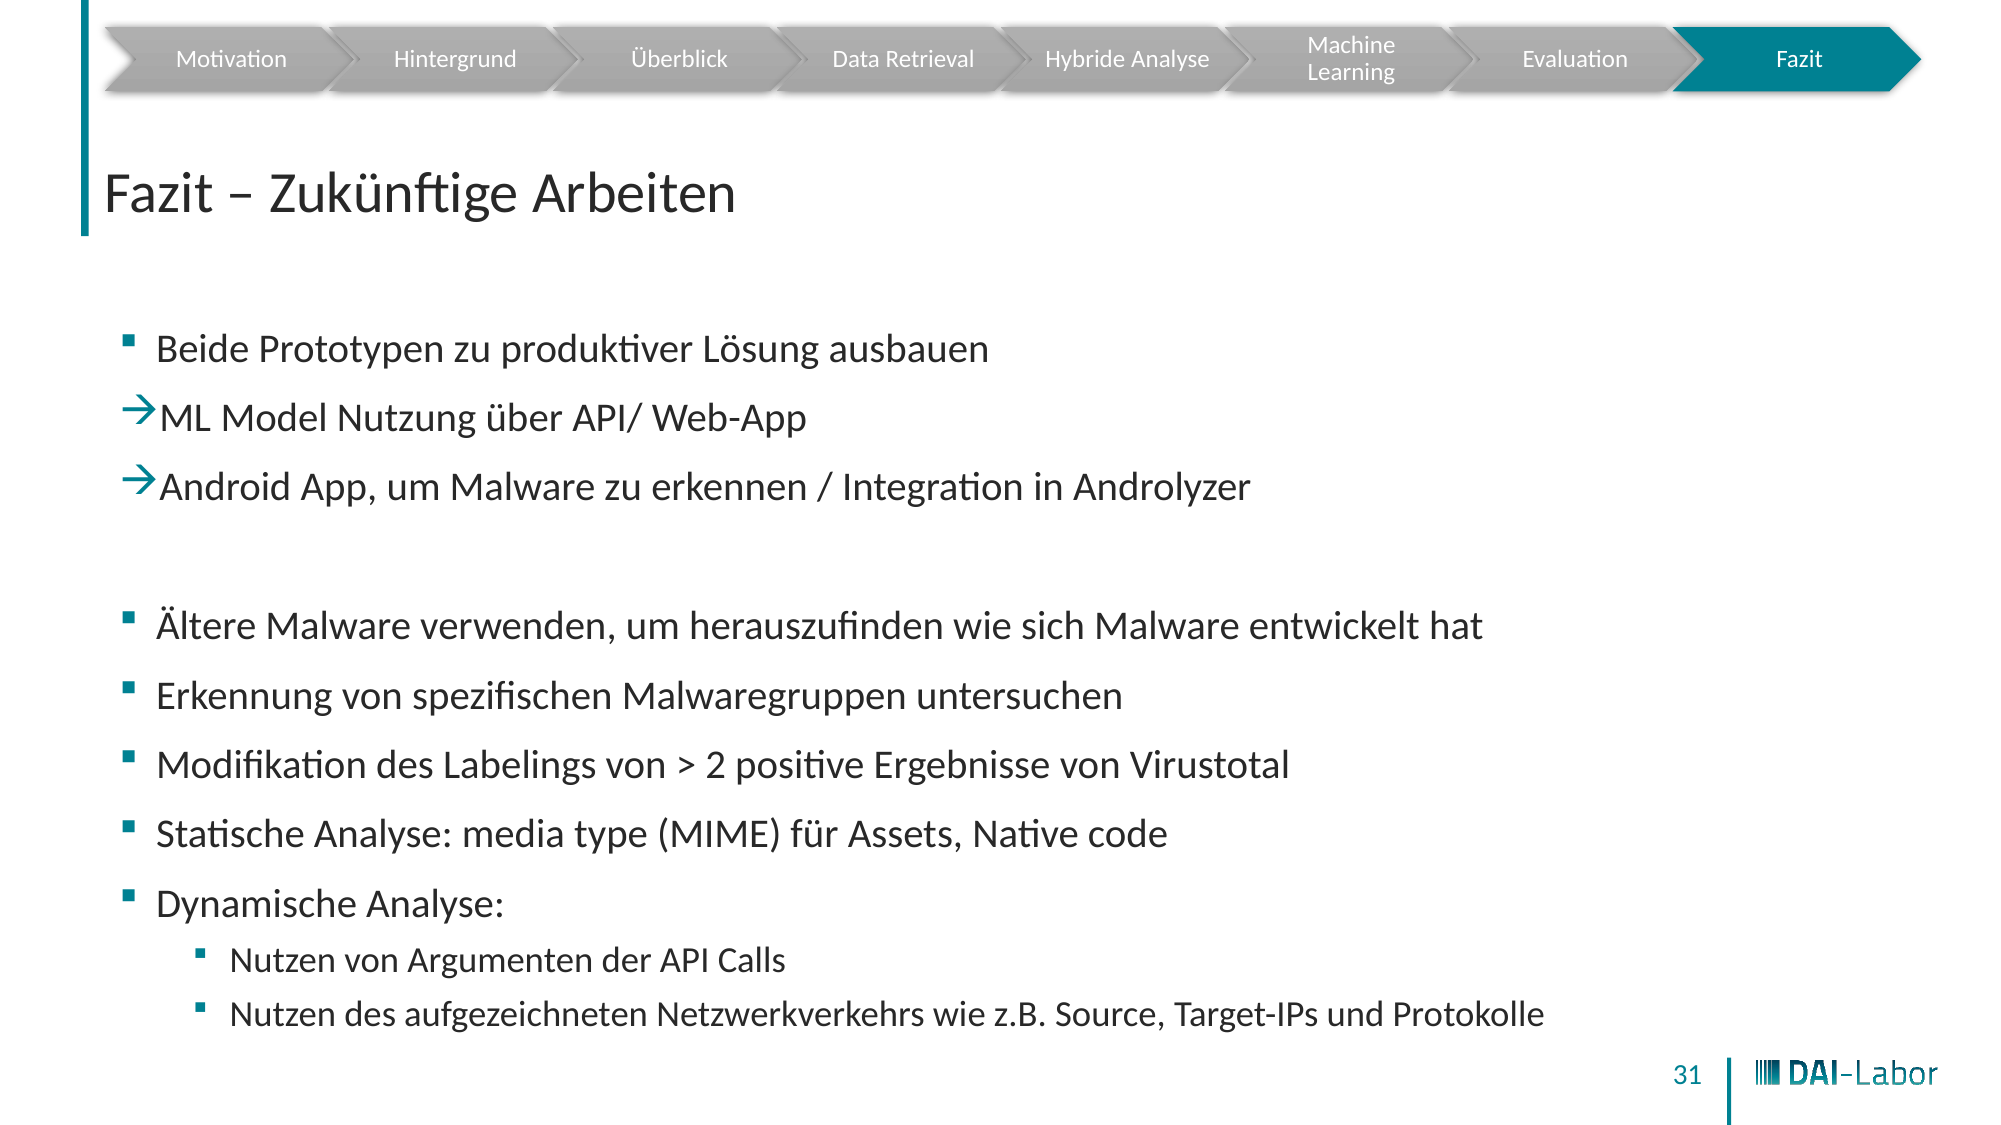

Motivation
Hintergrund
Überblick
Data Retrieval
Hybride Analyse
Machine Learning
Evaluation
Fazit
# Fazit – Zukünftige Arbeiten

Beide Prototypen zu produktiver Lösung ausbauen
ML Model Nutzung über API/ Web-App
Android App, um Malware zu erkennen / Integration in Androlyzer

Ältere Malware verwenden, um herauszufinden wie sich Malware entwickelt hat
Erkennung von spezifischen Malwaregruppen untersuchen
Modifikation des Labelings von > 2 positive Ergebnisse von Virustotal
Statische Analyse: media type (MIME) für Assets, Native code
Dynamische Analyse:
Nutzen von Argumenten der API Calls
Nutzen des aufgezeichneten Netzwerkverkehrs wie z.B. Source, Target-IPs und Protokolle

31